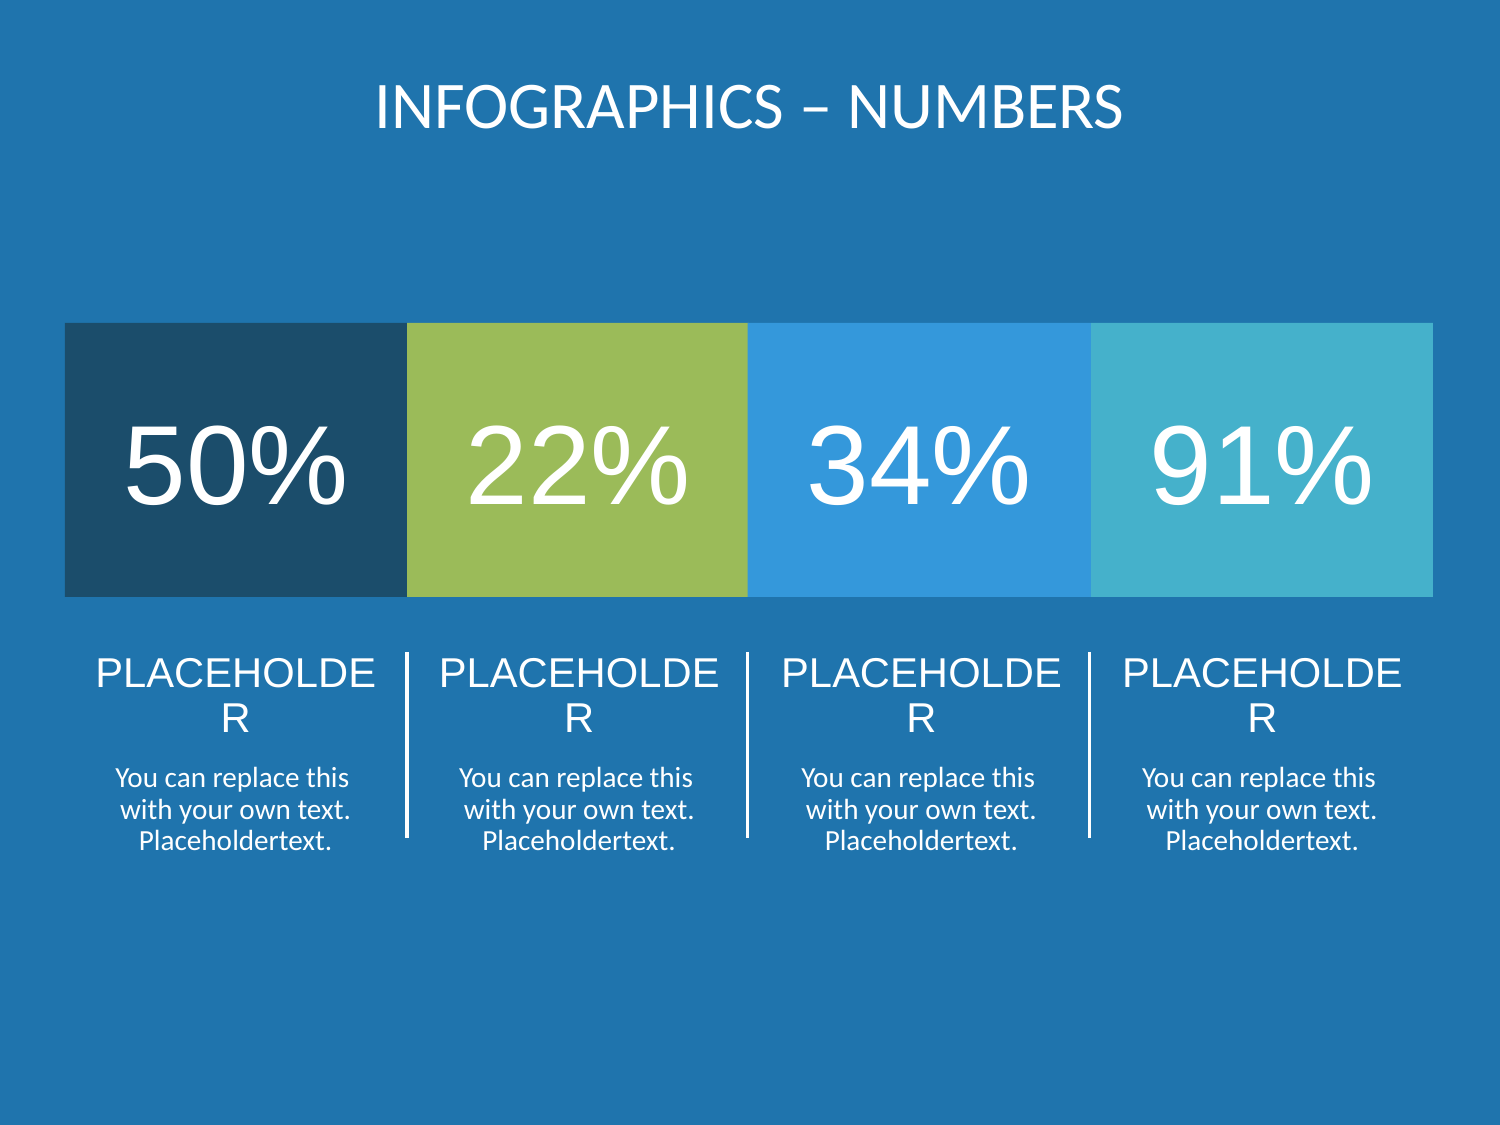

# Infographics – Numbers
50%
22%
34%
91%
PLACEHOLDER
You can replace this
with your own text. Placeholdertext.
PLACEHOLDER
You can replace this
with your own text. Placeholdertext.
PLACEHOLDER
You can replace this
with your own text. Placeholdertext.
PLACEHOLDER
You can replace this
with your own text. Placeholdertext.